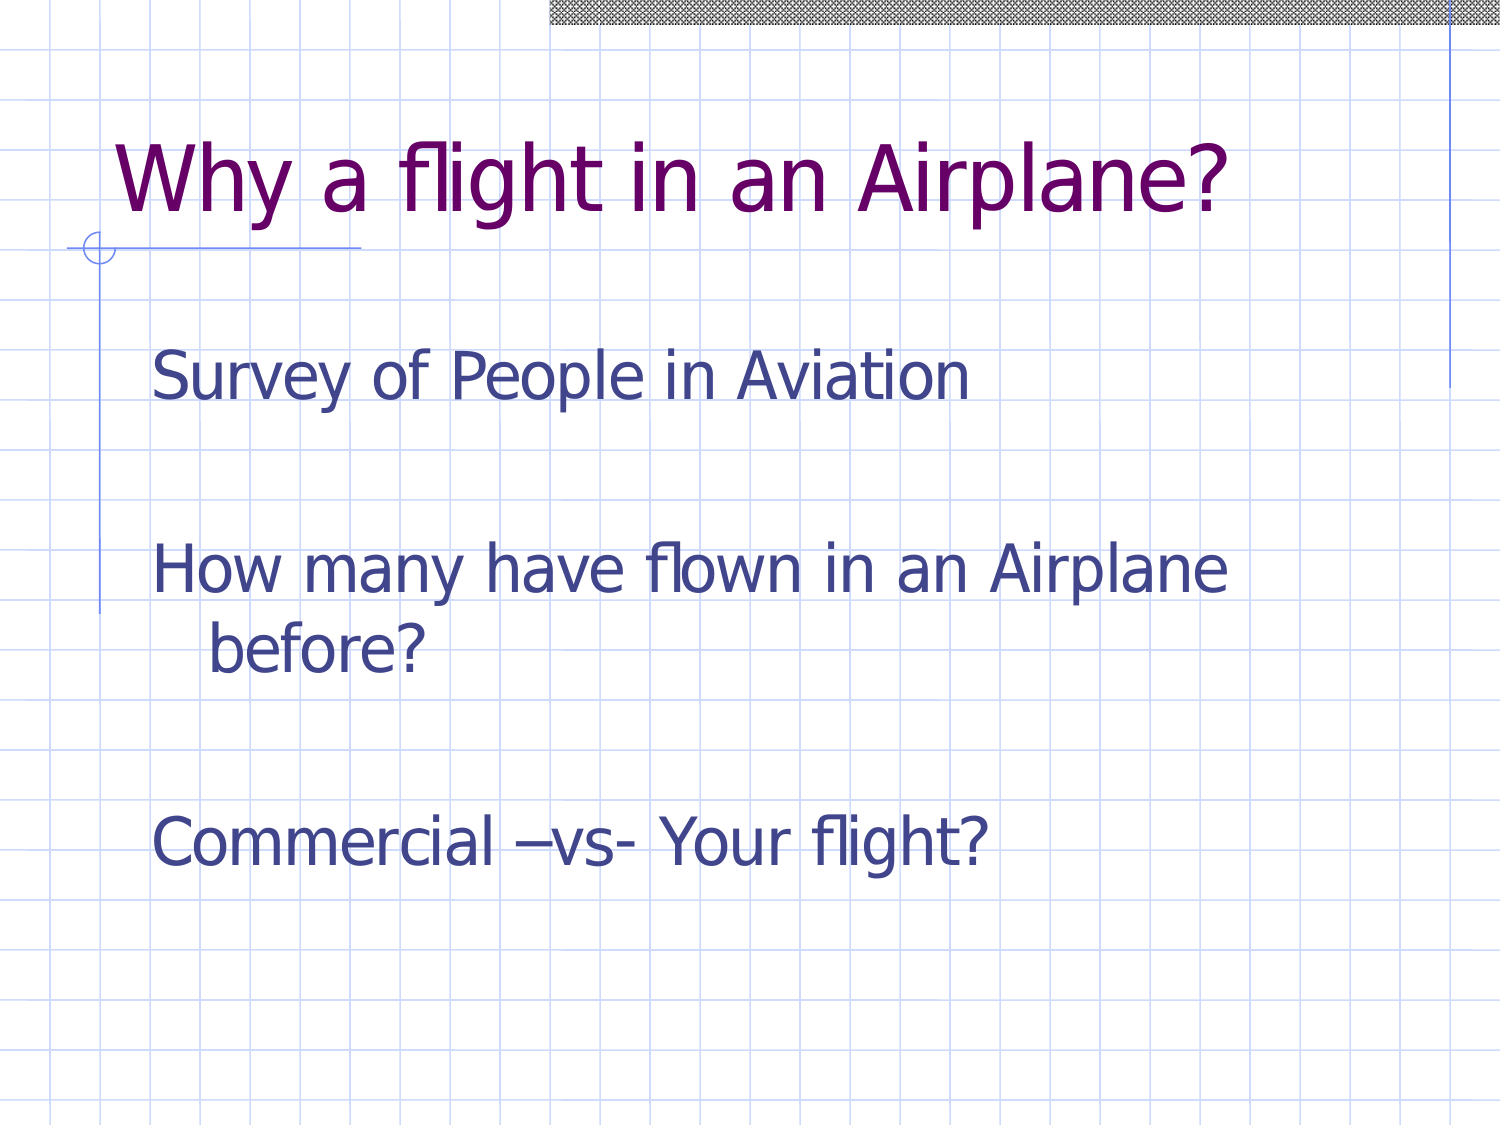

# Why a flight in an Airplane?
Survey of People in Aviation

How many have flown in an Airplane before?

Commercial –vs- Your flight?